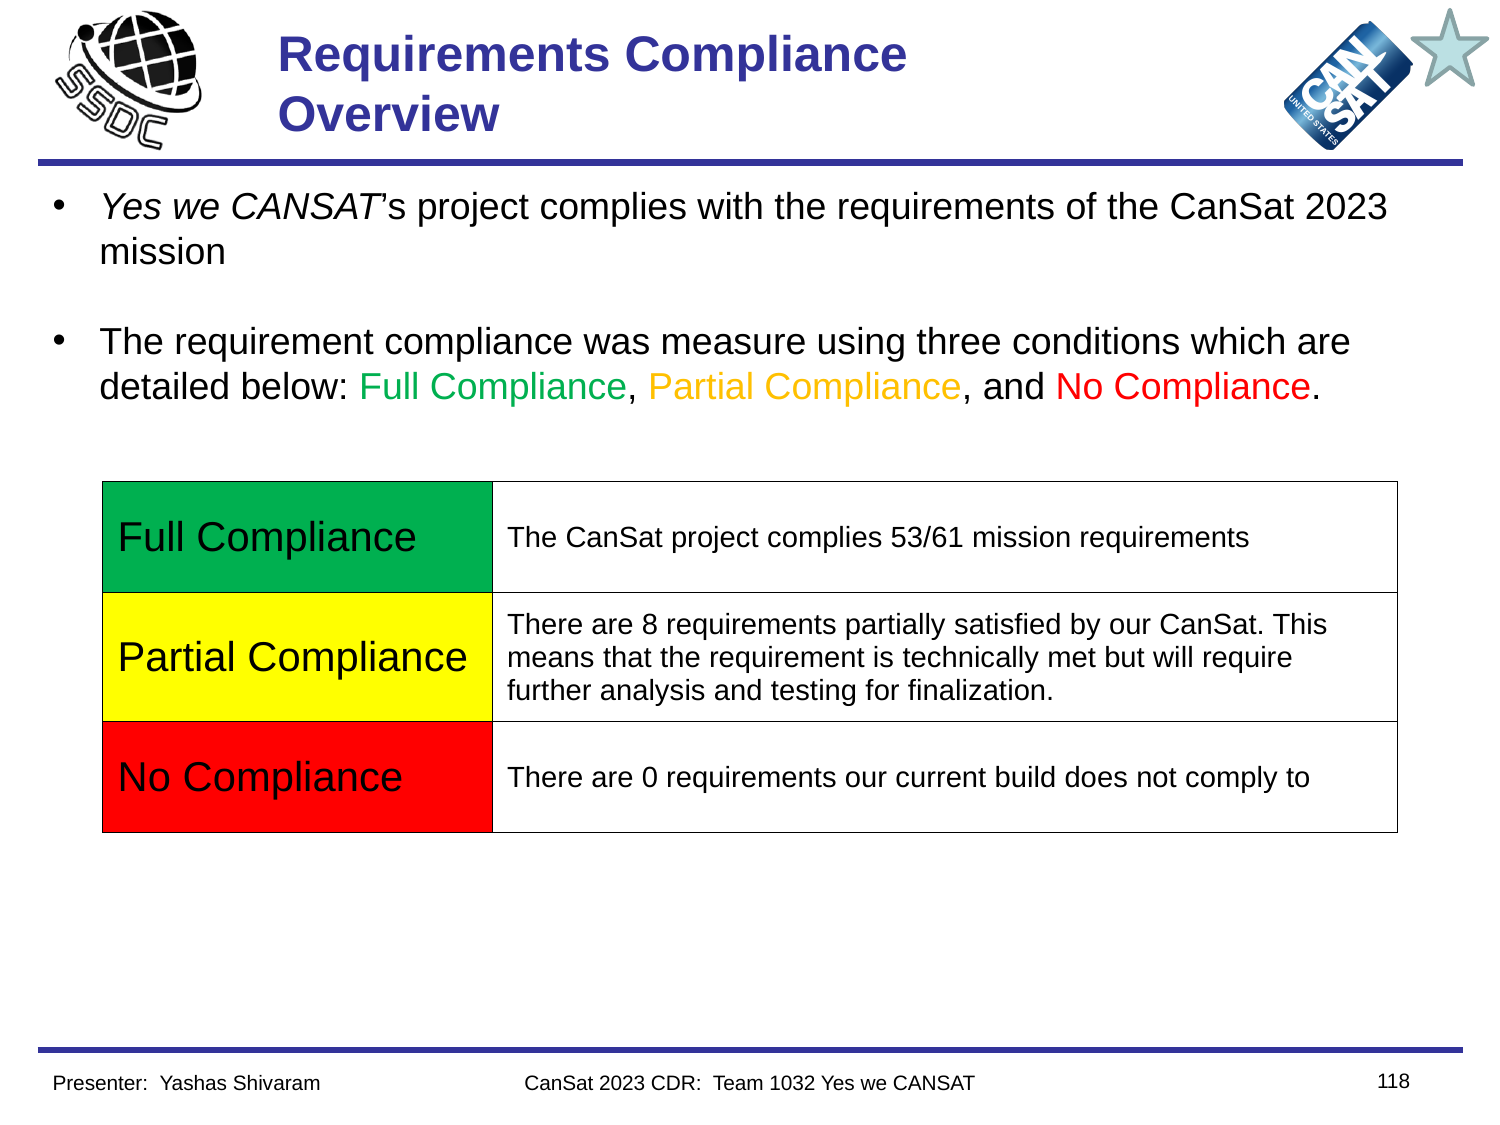

# Requirements Compliance Overview
Yes we CANSAT’s project complies with the requirements of the CanSat 2023 mission

The requirement compliance was measure using three conditions which are detailed below: Full Compliance, Partial Compliance, and No Compliance.
| Full Compliance​ | The CanSat project complies 53/61 mission requirements |
| --- | --- |
| Partial​ Compliance | There are 8 requirements partially satisfied by our CanSat. This means that the requirement is technically met but will require further analysis and testing for finalization. |
| No Compliance | There are 0 requirements our current build does not comply to |
118
Presenter:  Yashas Shivaram
CanSat 2023 CDR:  Team 1032 Yes we CANSAT